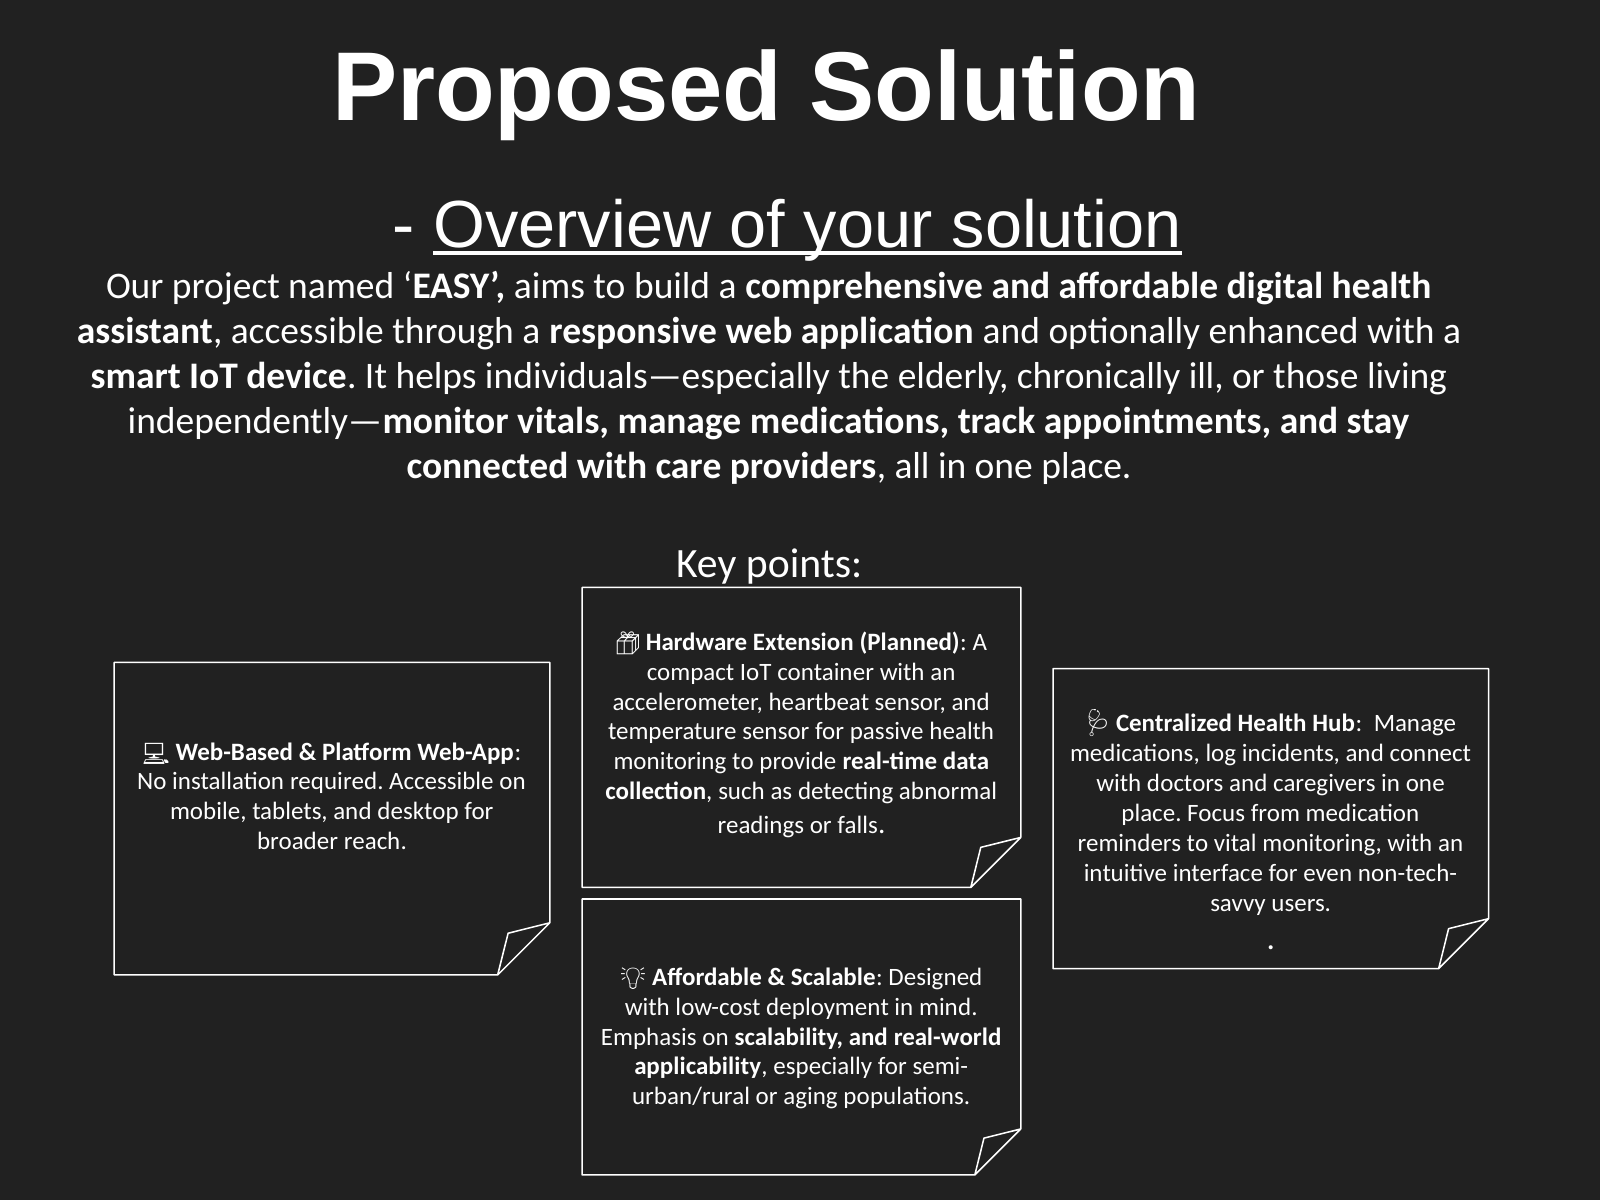

Proposed Solution
- Overview of your solution
Our project named ‘EASY’, aims to build a comprehensive and affordable digital health assistant, accessible through a responsive web application and optionally enhanced with a smart IoT device. It helps individuals—especially the elderly, chronically ill, or those living independently—monitor vitals, manage medications, track appointments, and stay connected with care providers, all in one place.

Key points:

📦 Hardware Extension (Planned): A compact IoT container with an accelerometer, heartbeat sensor, and temperature sensor for passive health monitoring to provide real-time data collection, such as detecting abnormal readings or falls.

💻 Web-Based & Platform Web-App: No installation required. Accessible on mobile, tablets, and desktop for broader reach.

🩺 Centralized Health Hub:  Manage medications, log incidents, and connect with doctors and caregivers in one place. Focus from medication reminders to vital monitoring, with an intuitive interface for even non-tech-savvy users.
.

💡 Affordable & Scalable: Designed with low-cost deployment in mind. Emphasis on scalability, and real-world applicability, especially for semi-urban/rural or aging populations.